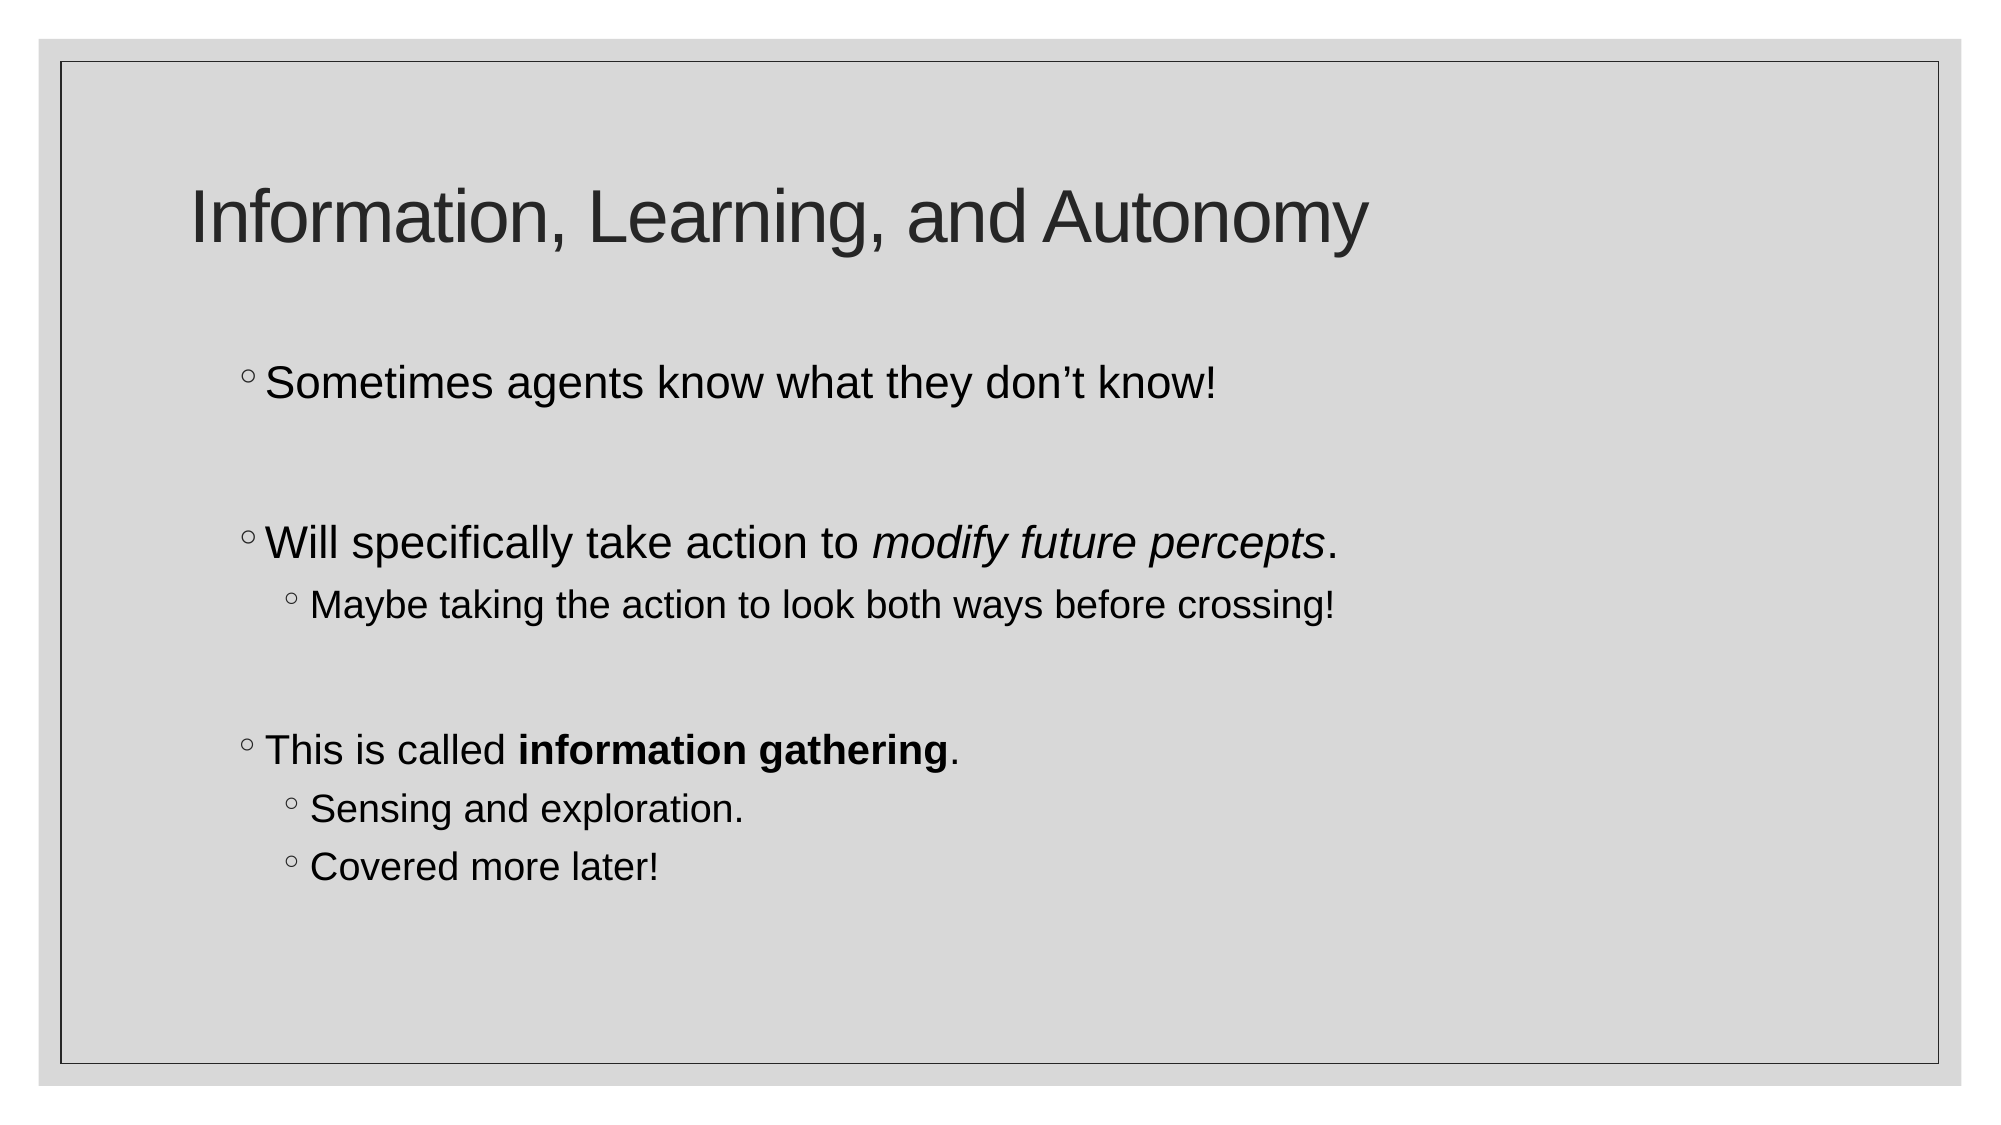

# Information, Learning, and Autonomy
Sometimes agents know what they don’t know!

Will specifically take action to modify future percepts.
Maybe taking the action to look both ways before crossing!

This is called information gathering.
Sensing and exploration.
Covered more later!